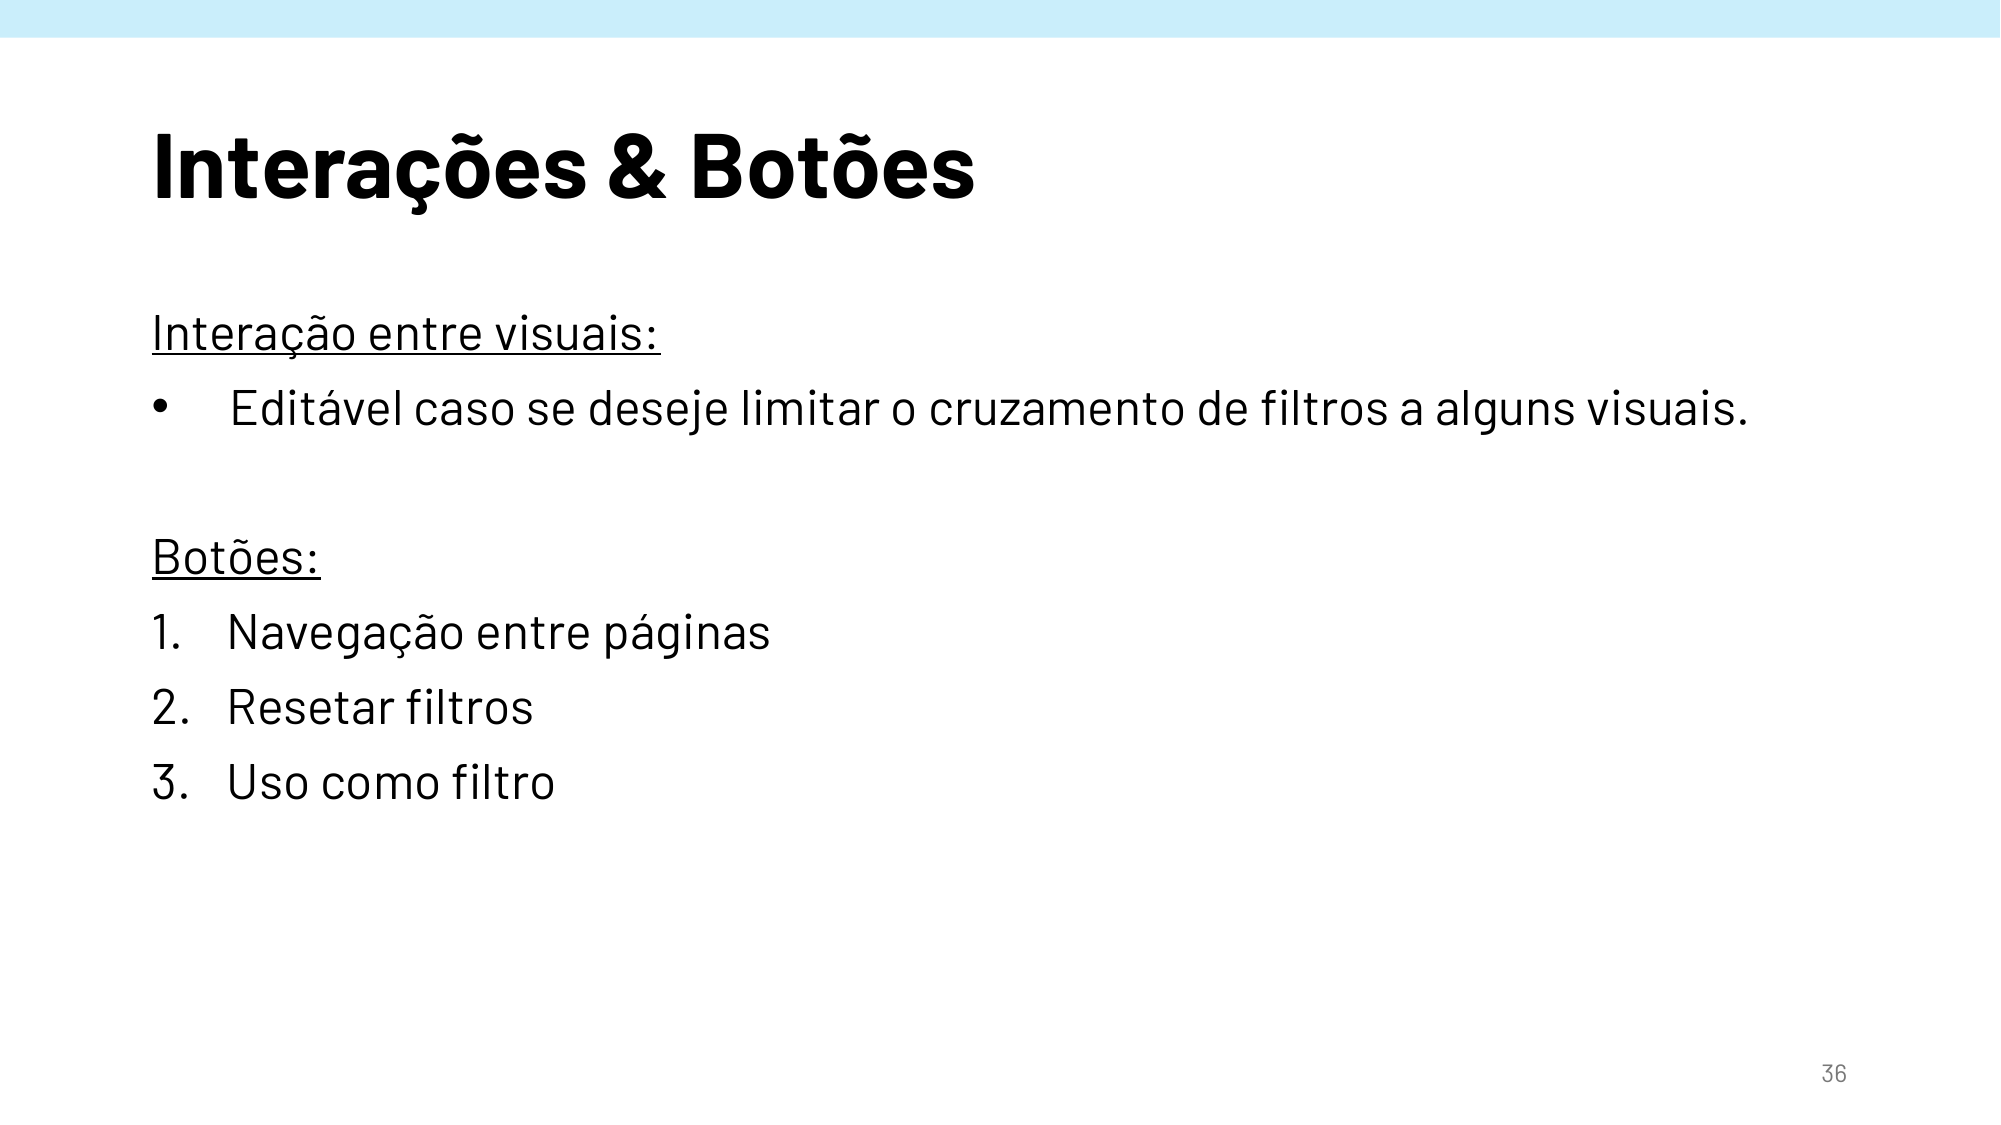

# Interações & Botões
Interação entre visuais:
    Editável caso se deseje limitar o cruzamento de filtros a alguns visuais.

Botões:
Navegação entre páginas
Resetar filtros
Uso como filtro
36